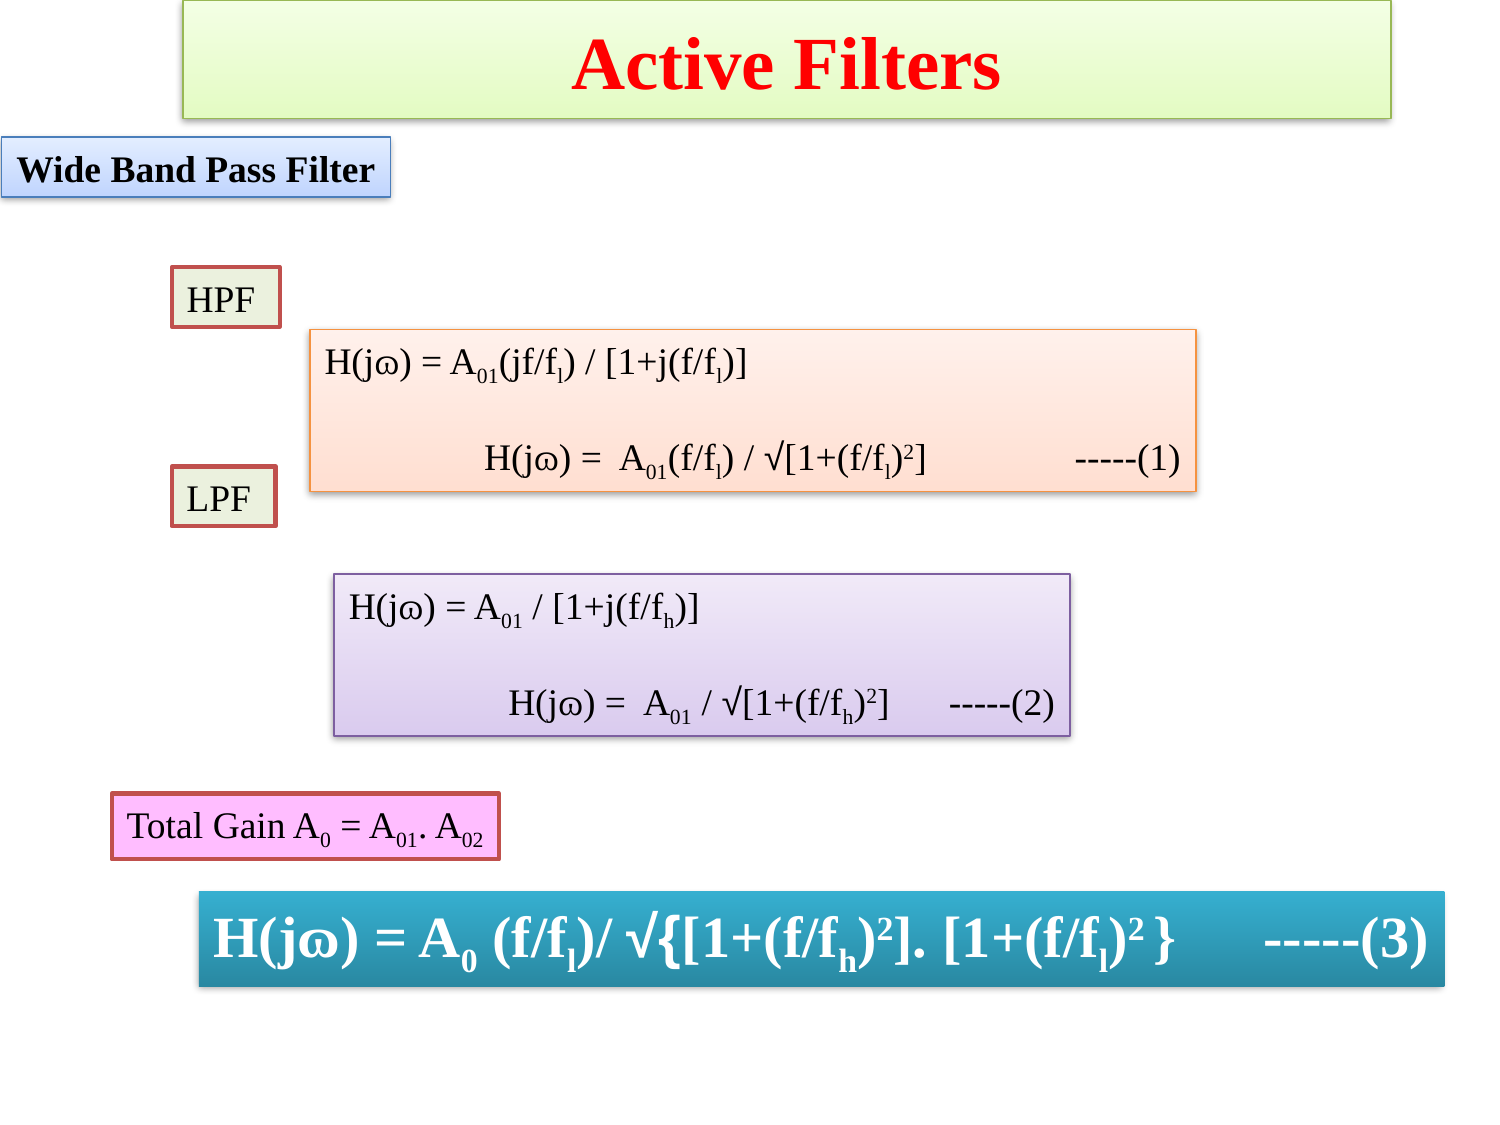

# Active Filters
Wide Band Pass Filter
HPF
H(jɷ) = A01(jf/fl) / [1+j(f/fl)]

	 H(jɷ) =  A01(f/fl) / √[1+(f/fl)2]	-----(1)
LPF
H(jɷ) = A01 / [1+j(f/fh)]

	 H(jɷ) =  A01 / √[1+(f/fh)2]	-----(2)
Total Gain A0 = A01. A02
H(jɷ) = A0 (f/fl)/ √{[1+(f/fh)2]. [1+(f/fl)2 } 	-----(3)